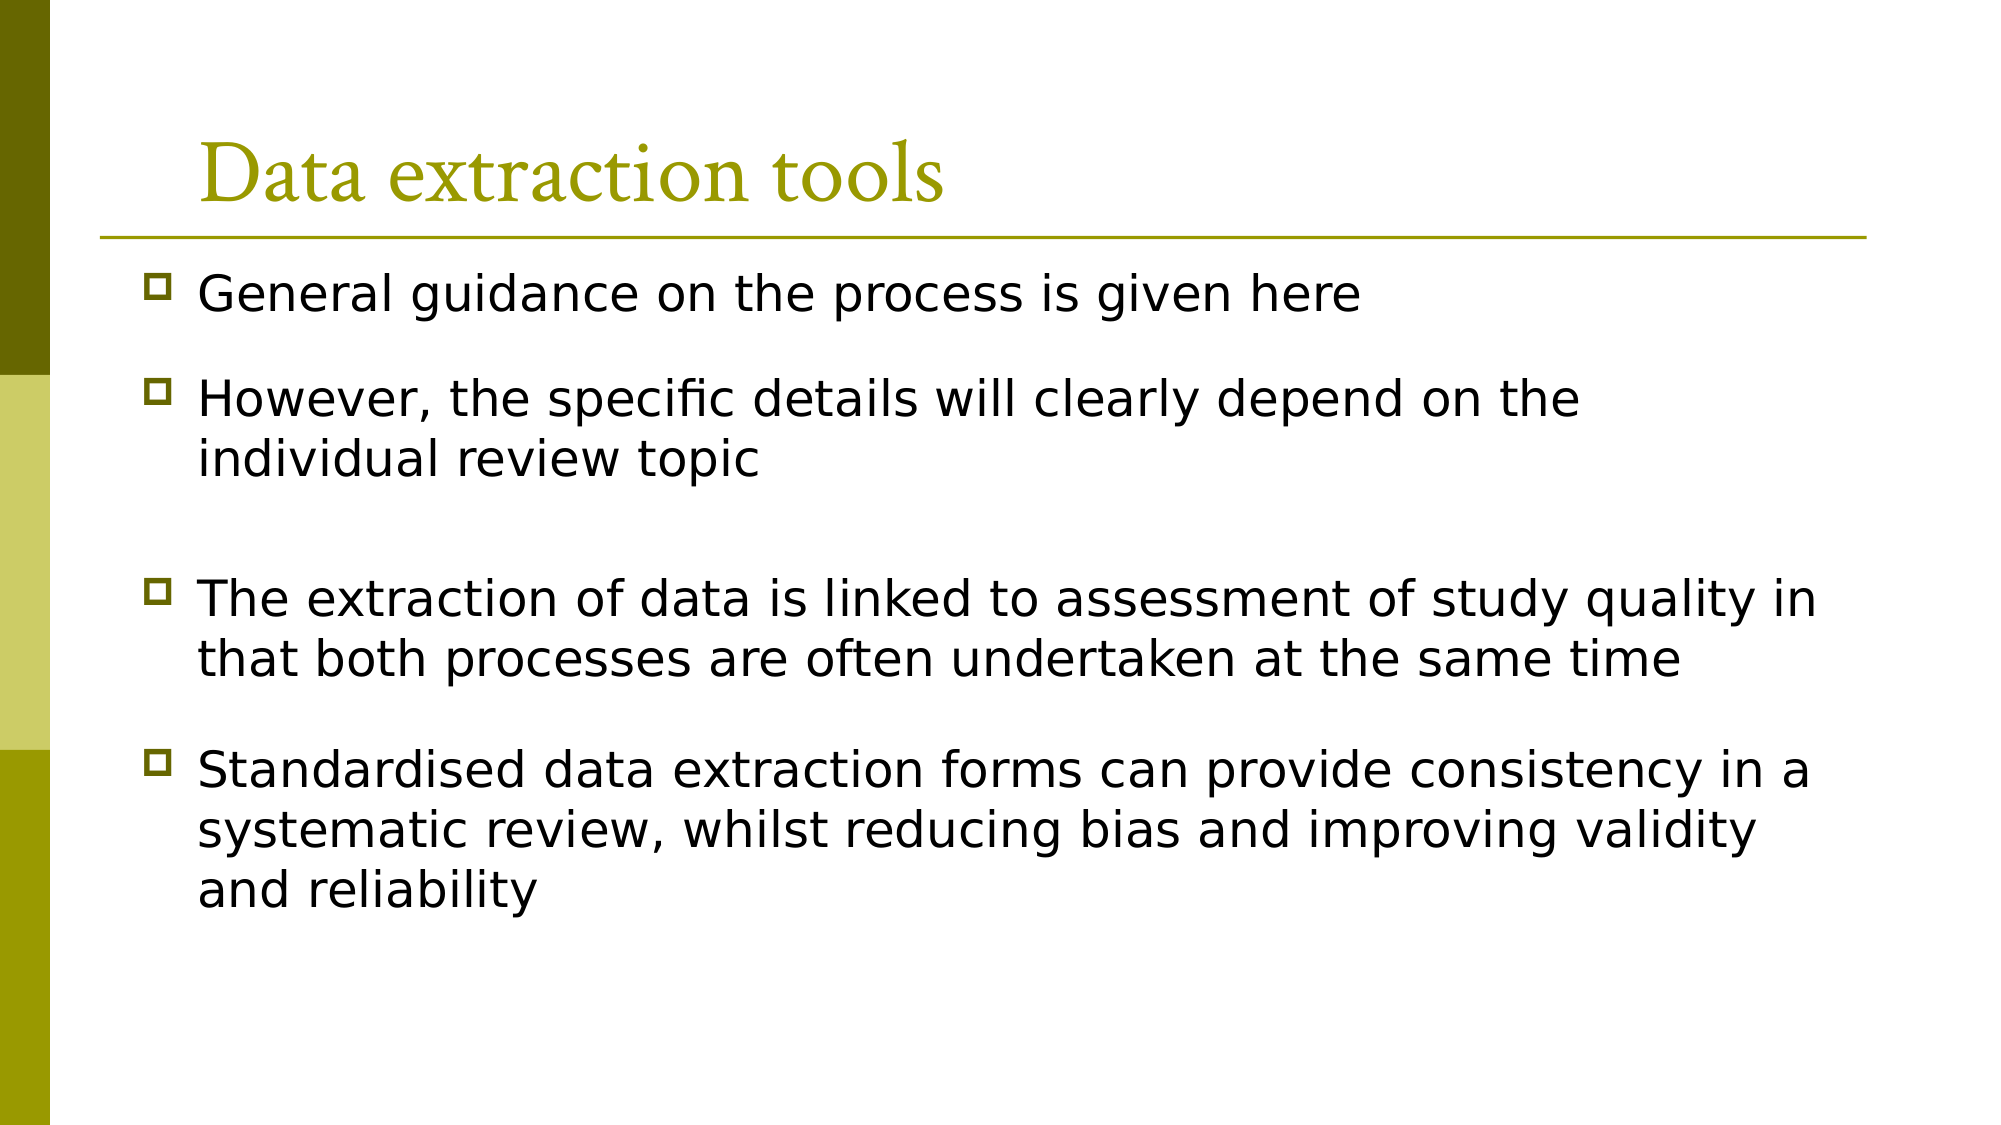

# Data extraction tools
General guidance on the process is given here

However, the specific details will clearly depend on the individual review topic

The extraction of data is linked to assessment of study quality in that both processes are often undertaken at the same time

Standardised data extraction forms can provide consistency in a systematic review, whilst reducing bias and improving validity and reliability